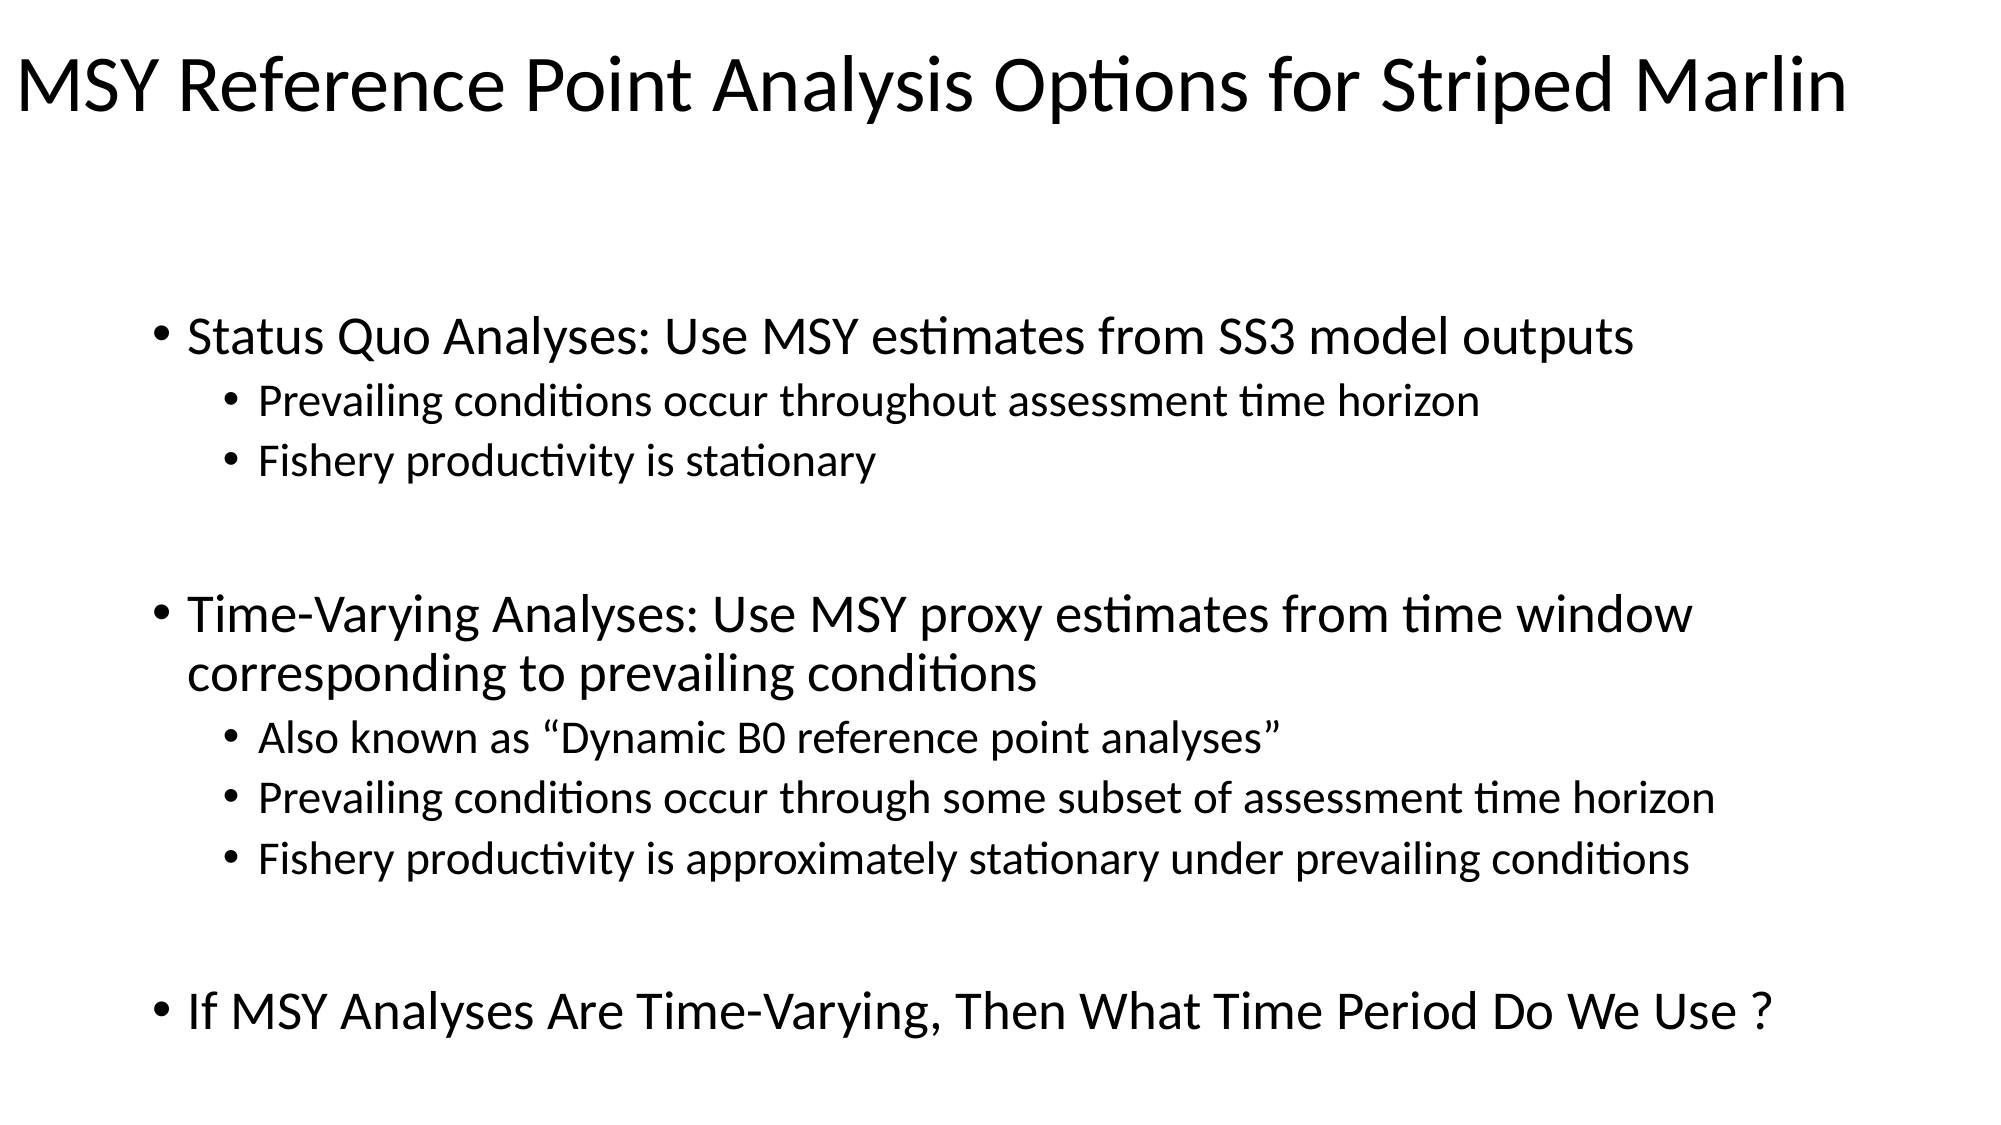

# MSY Reference Point Analysis Options for Striped Marlin
Status Quo Analyses: Use MSY estimates from SS3 model outputs
Prevailing conditions occur throughout assessment time horizon
Fishery productivity is stationary

Time-Varying Analyses: Use MSY proxy estimates from time window corresponding to prevailing conditions
Also known as “Dynamic B0 reference point analyses”
Prevailing conditions occur through some subset of assessment time horizon
Fishery productivity is approximately stationary under prevailing conditions

If MSY Analyses Are Time-Varying, Then What Time Period Do We Use ?